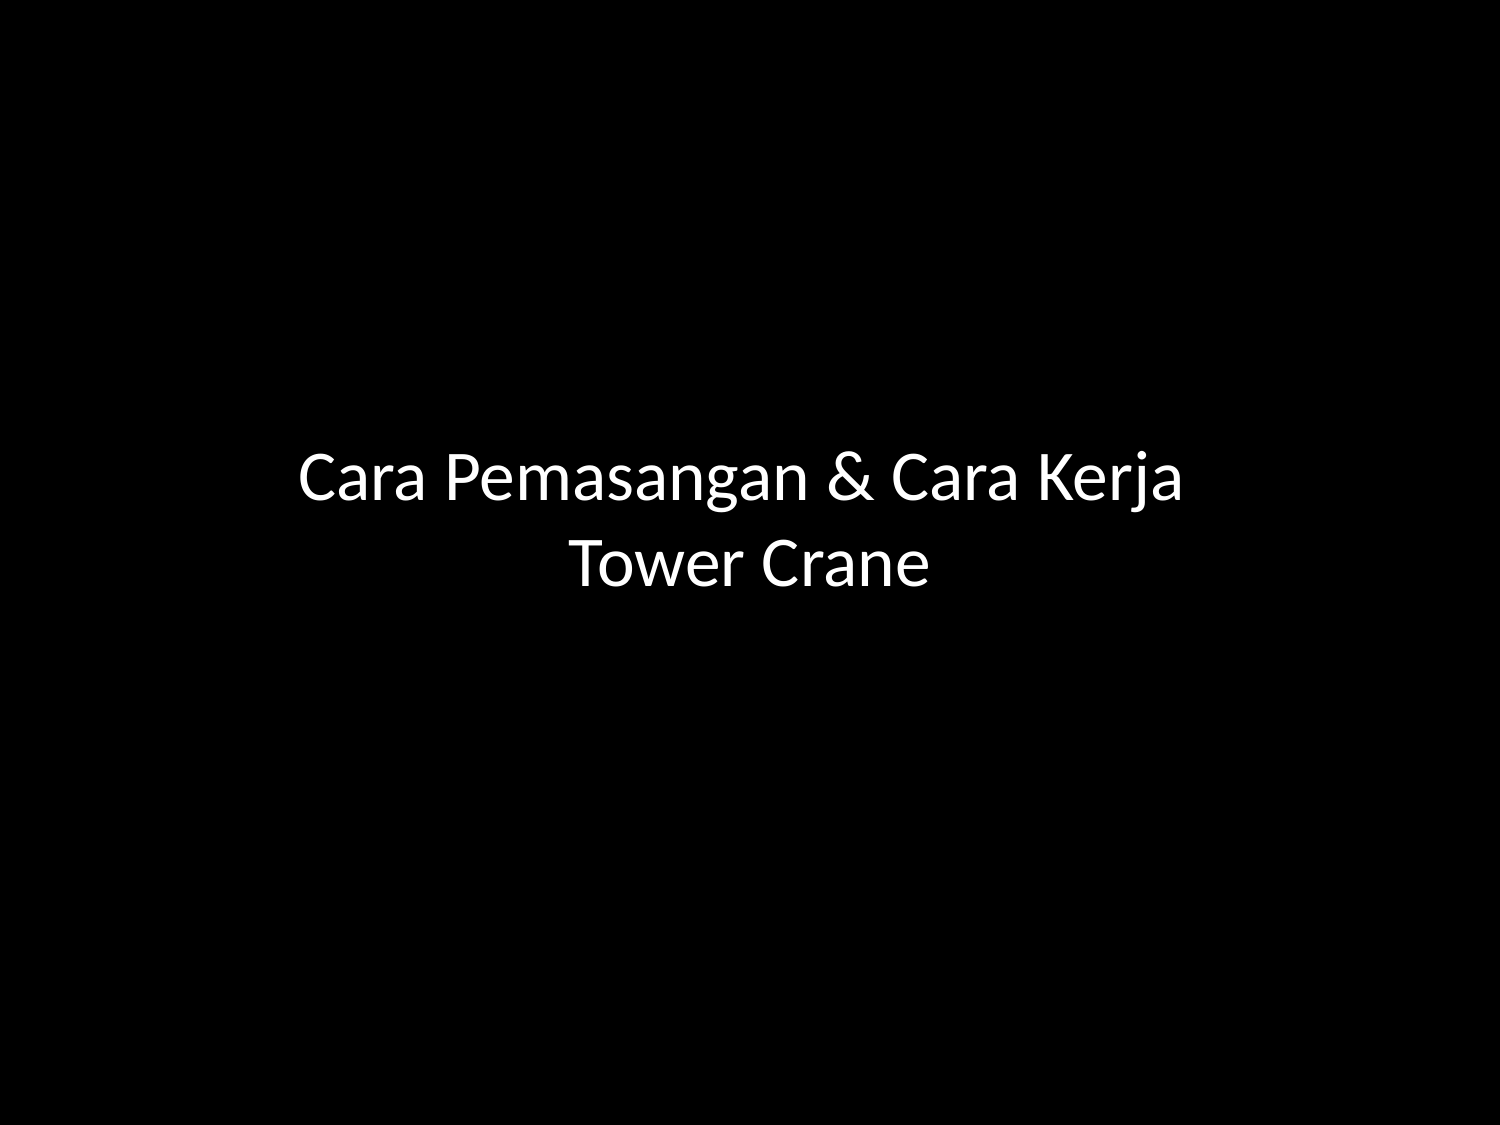

# Cara Pemasangan & Cara Kerja Tower Crane